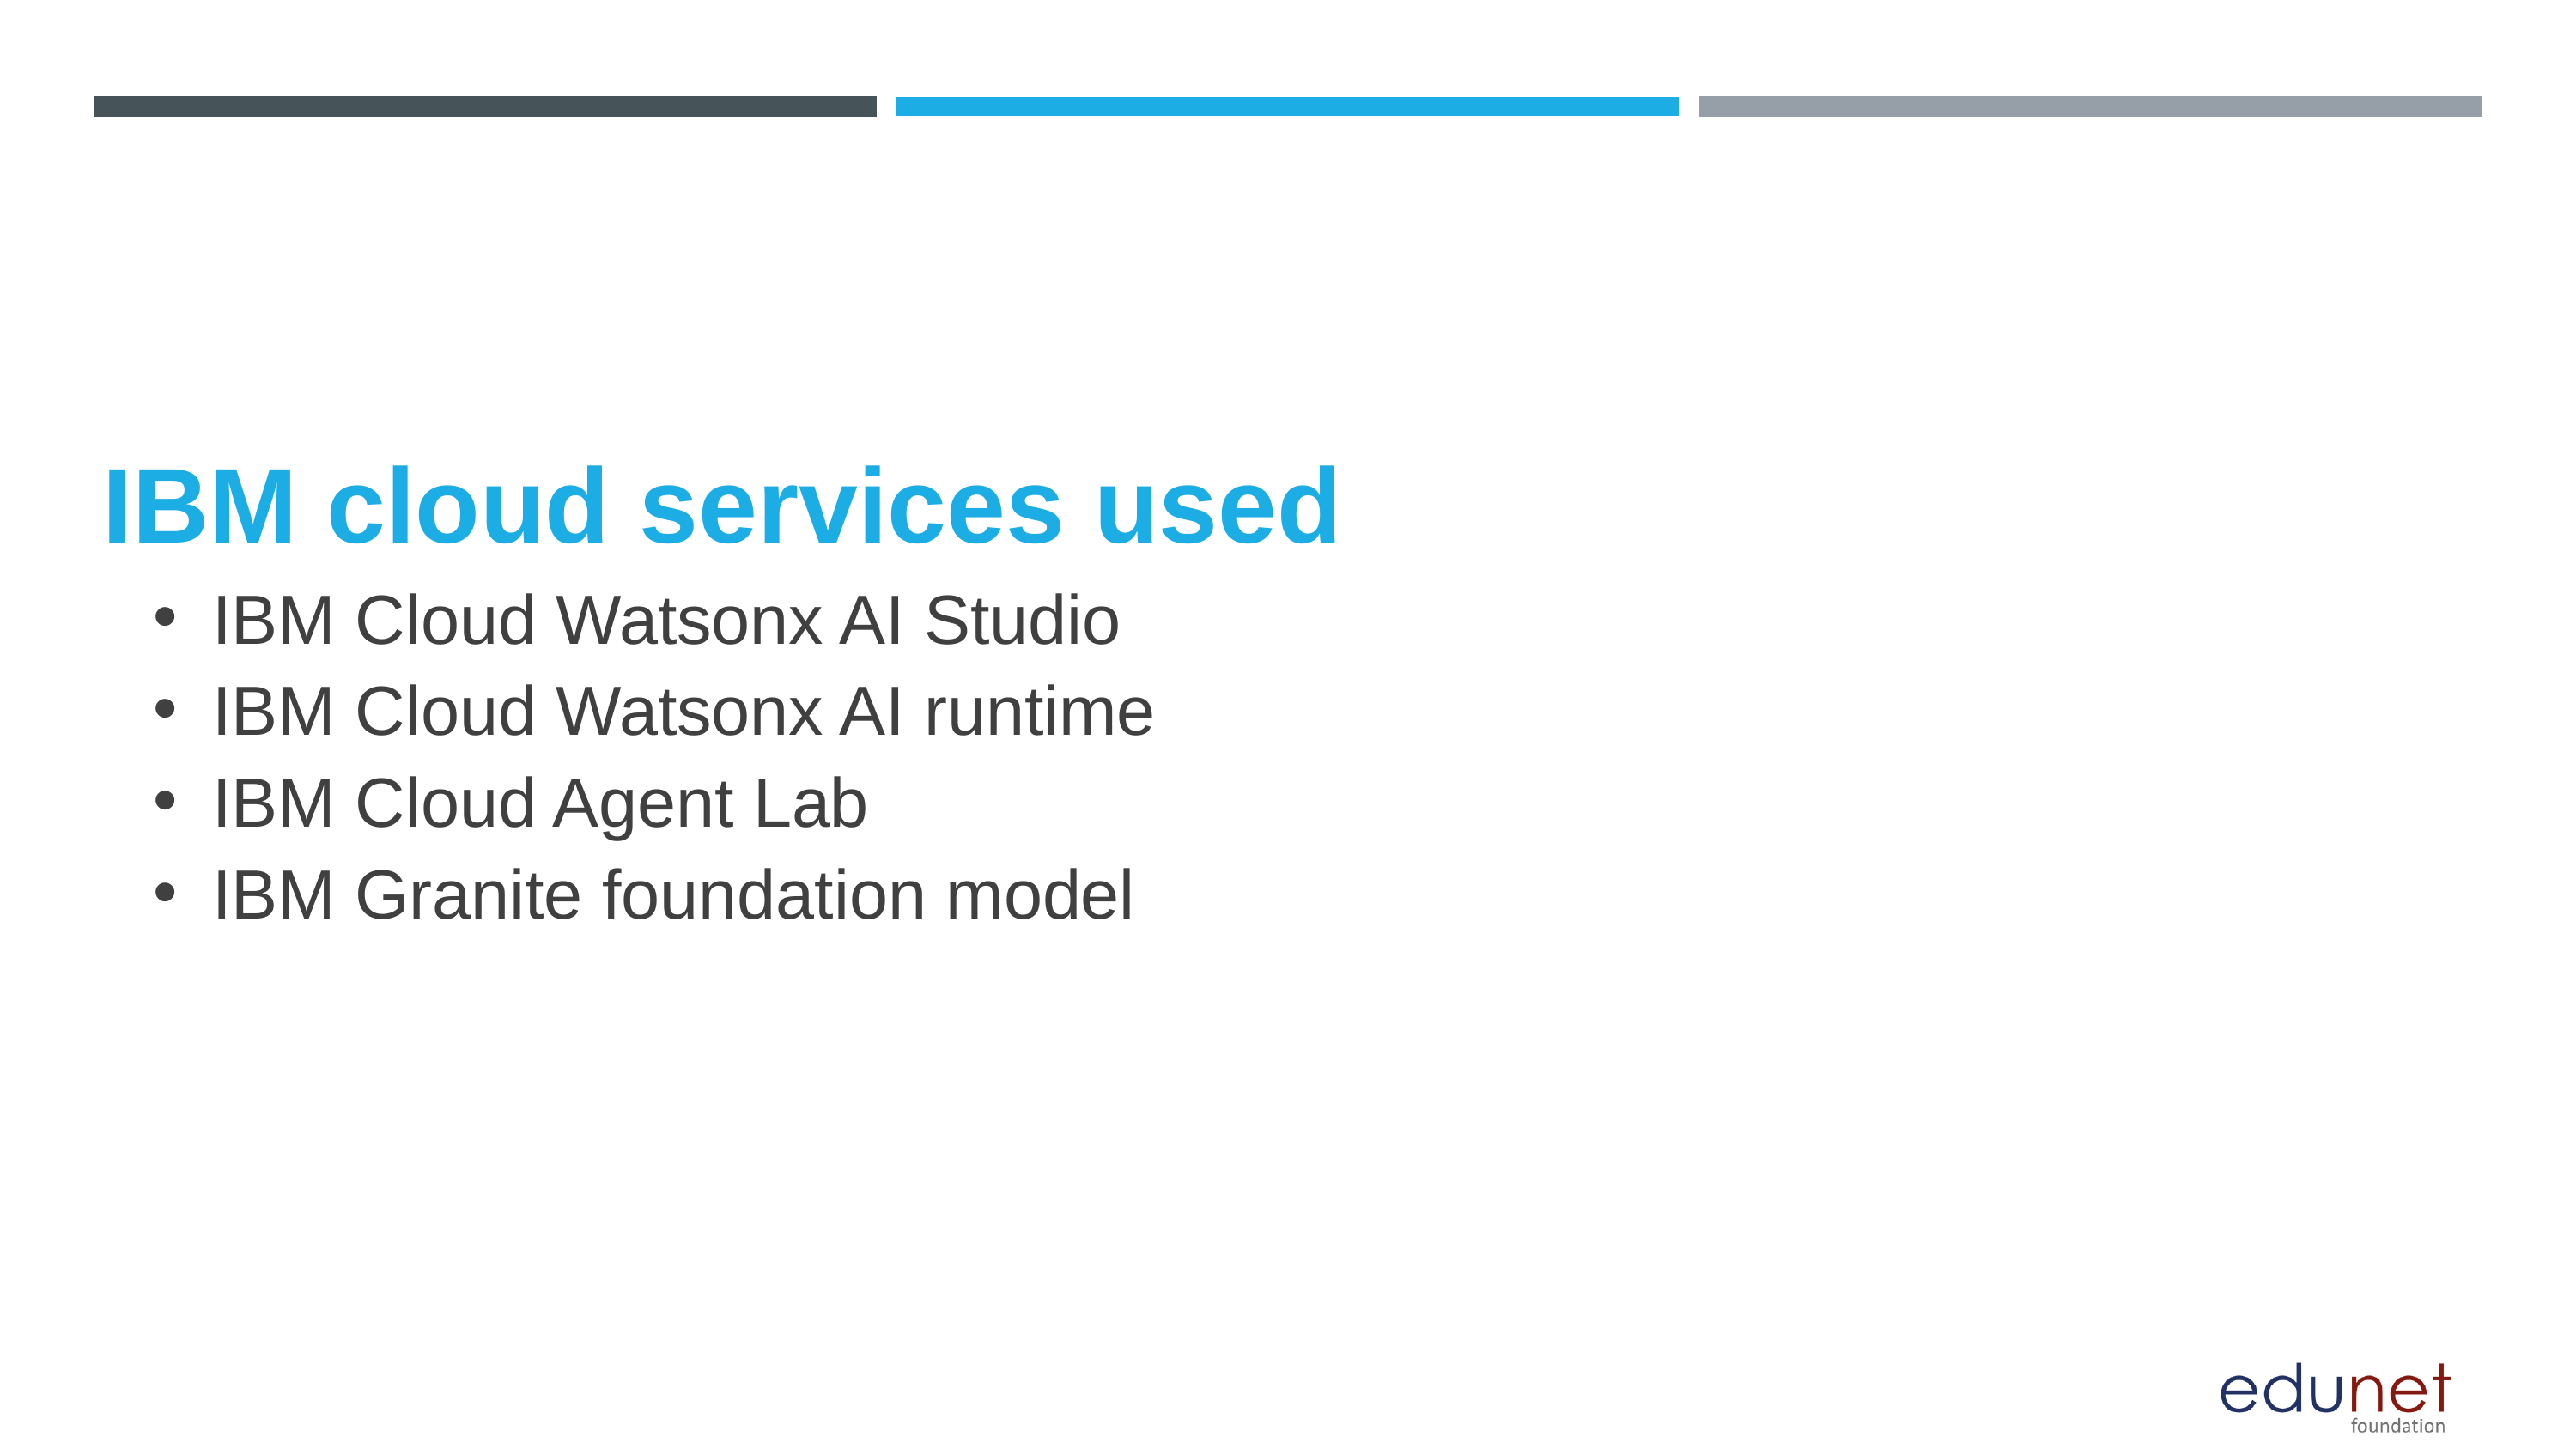

IBM cloud services used

IBM Cloud Watsonx AI Studio
IBM Cloud Watsonx AI runtime
IBM Cloud Agent Lab
IBM Granite foundation model